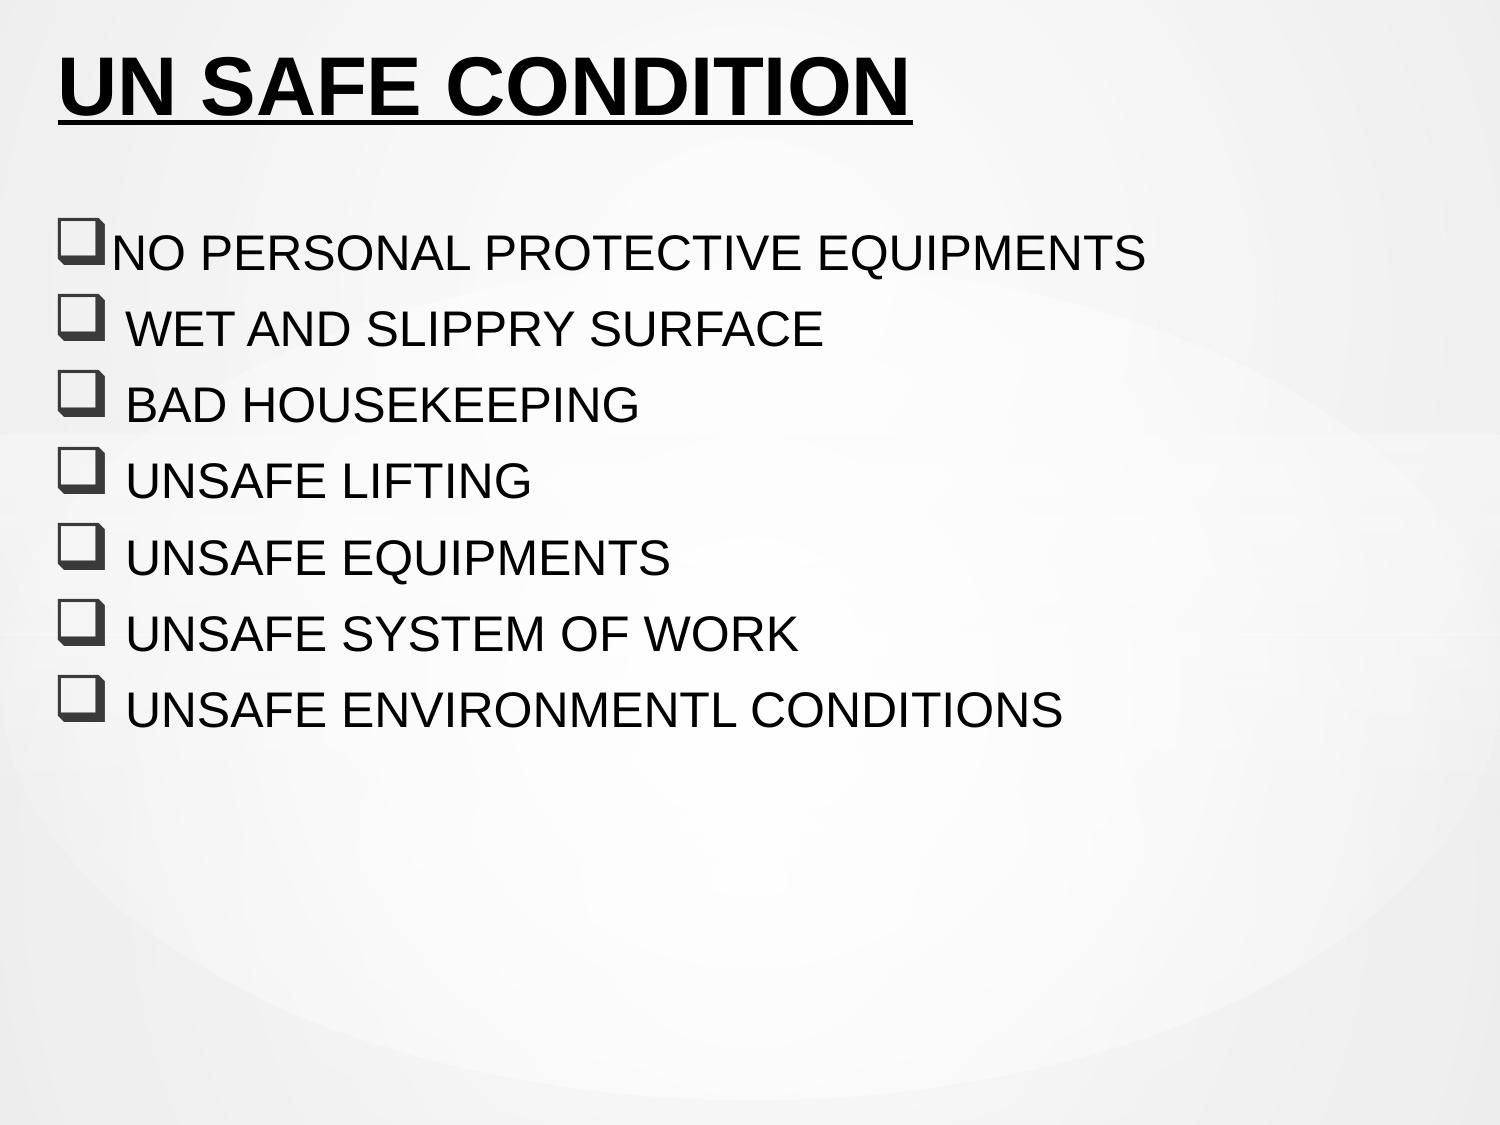

# UN SAFE CONDITION
NO PERSONAL PROTECTIVE EQUIPMENTS
 WET AND SLIPPRY SURFACE
 BAD HOUSEKEEPING
 UNSAFE LIFTING
 UNSAFE EQUIPMENTS
 UNSAFE SYSTEM OF WORK
 UNSAFE ENVIRONMENTL CONDITIONS